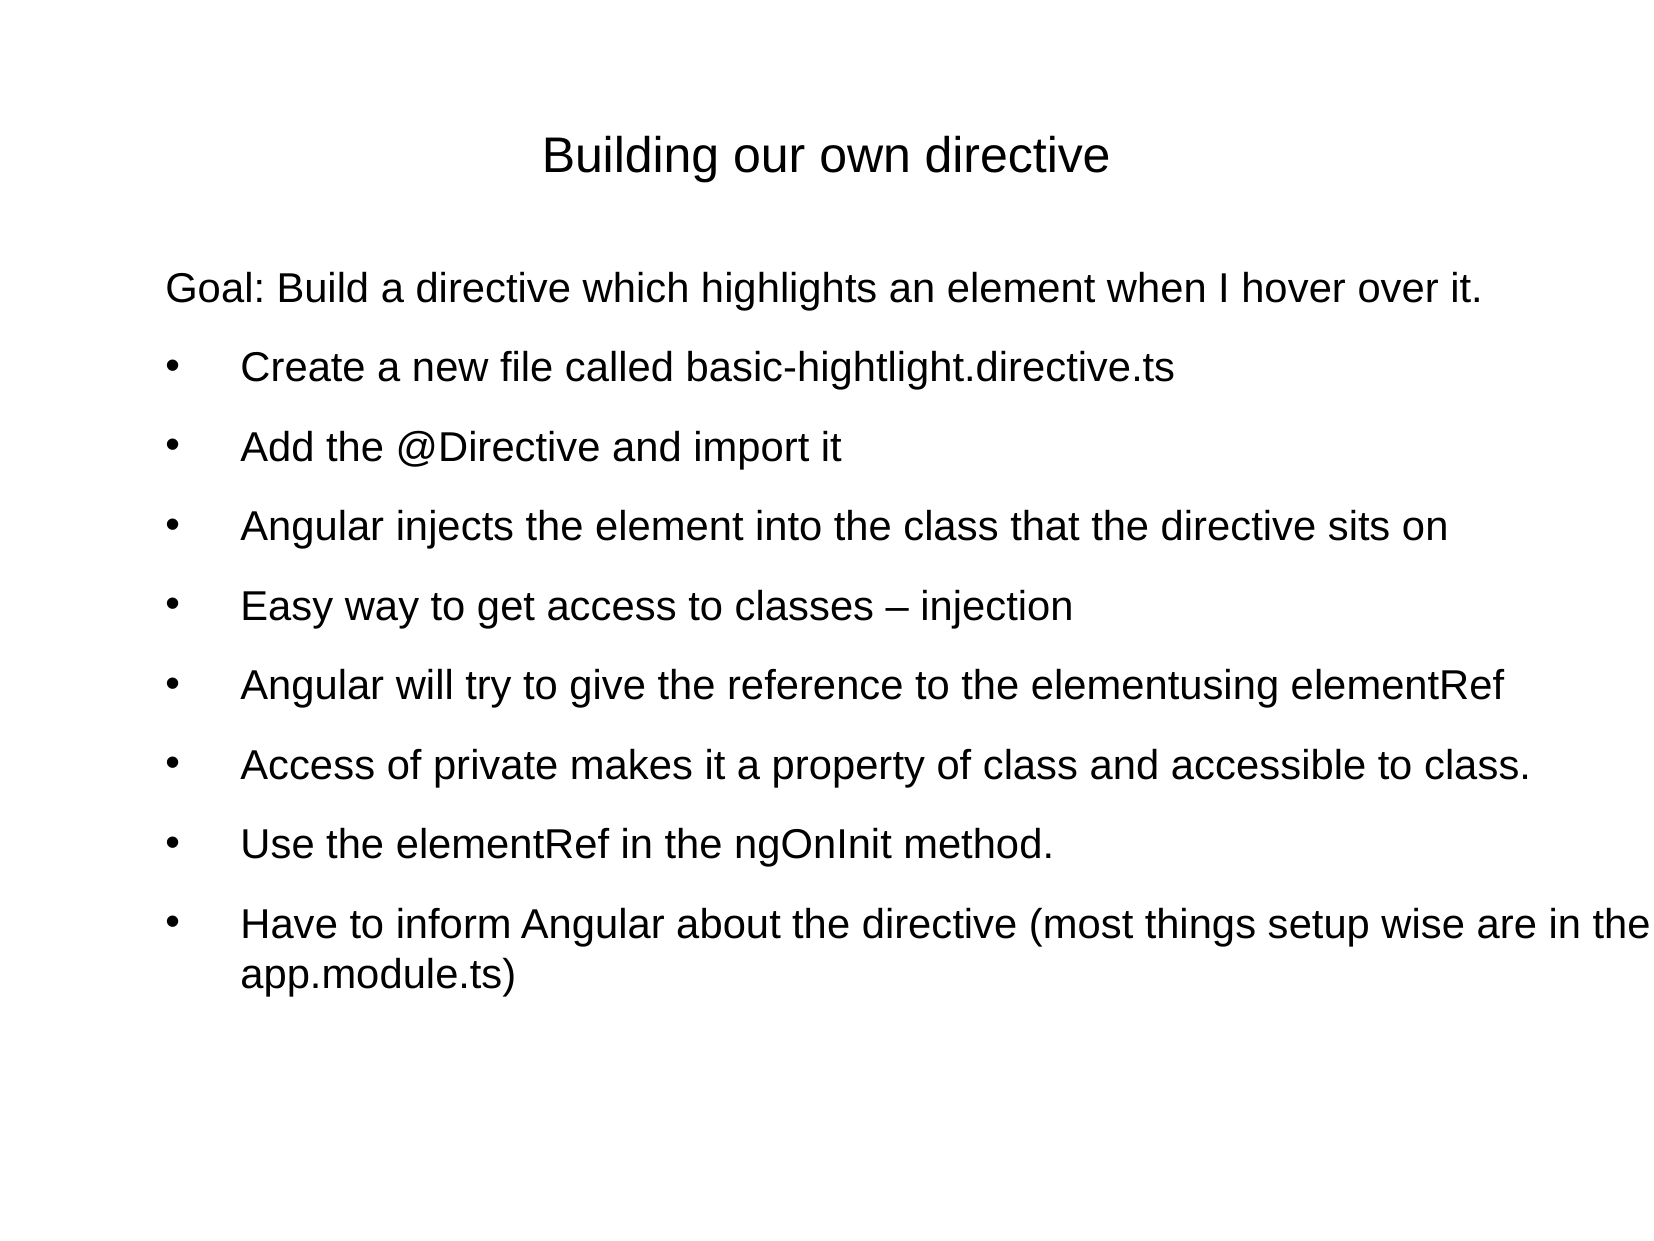

# Building our own directive
Goal: Build a directive which highlights an element when I hover over it.
Create a new file called basic-hightlight.directive.ts
Add the @Directive and import it
Angular injects the element into the class that the directive sits on
Easy way to get access to classes – injection
Angular will try to give the reference to the elementusing elementRef
Access of private makes it a property of class and accessible to class.
Use the elementRef in the ngOnInit method.
Have to inform Angular about the directive (most things setup wise are in the app.module.ts)